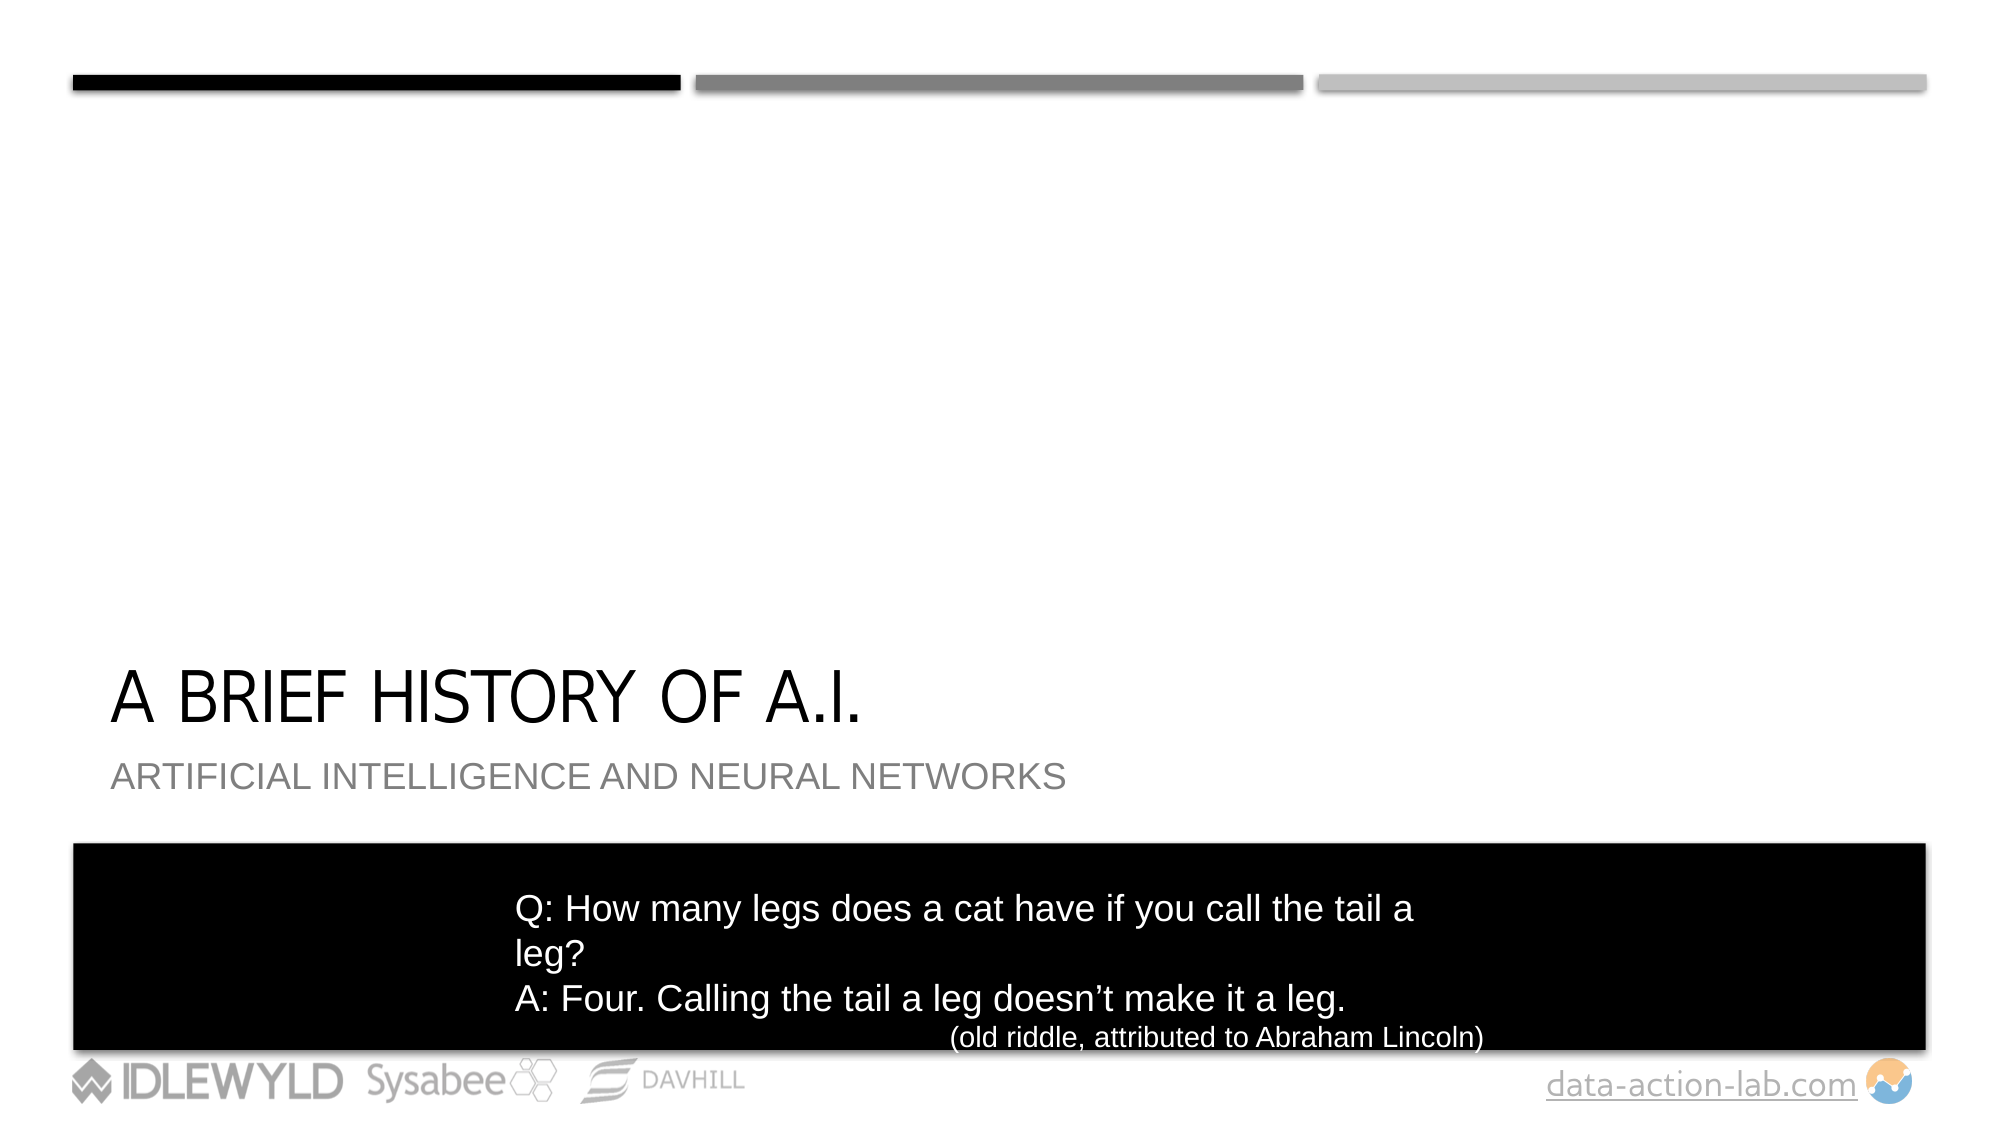

# A Brief History of A.I.
Artificial intelligence and neurAL NETWORKS
Q: How many legs does a cat have if you call the tail a leg?
A: Four. Calling the tail a leg doesn’t make it a leg.
(old riddle, attributed to Abraham Lincoln)